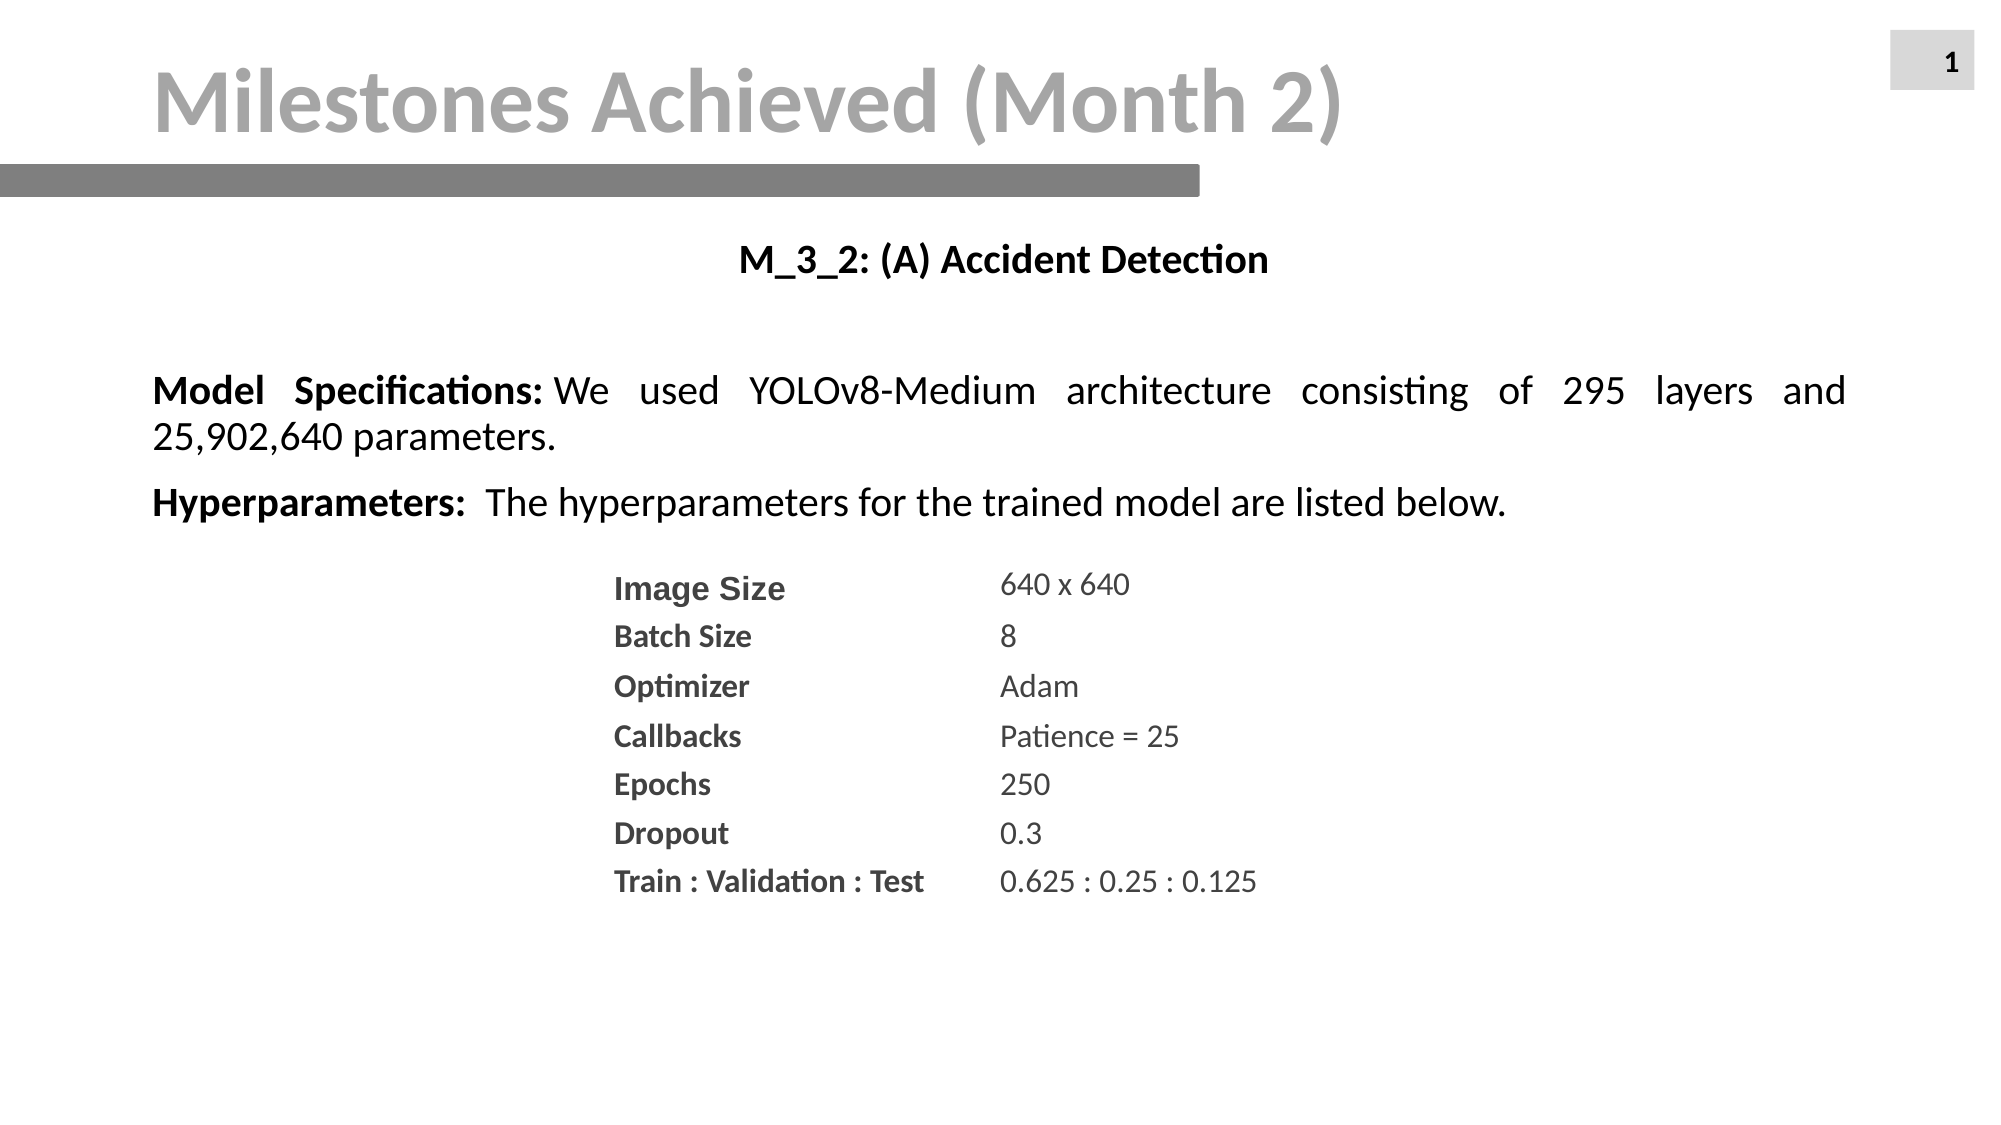

# Milestones Achieved (Month 2)
1
M_3_2: (A) Accident Detection

Model Specifications: We used YOLOv8-Medium architecture consisting of 295 layers and 25,902,640 parameters.
Hyperparameters:  The hyperparameters for the trained model are listed below.

| Image Size | 640 x 640 |
| --- | --- |
| Batch Size | 8 |
| Optimizer | Adam |
| Callbacks | Patience = 25 |
| Epochs | 250 |
| Dropout | 0.3 |
| Train : Validation : Test | 0.625 : 0.25 : 0.125 |